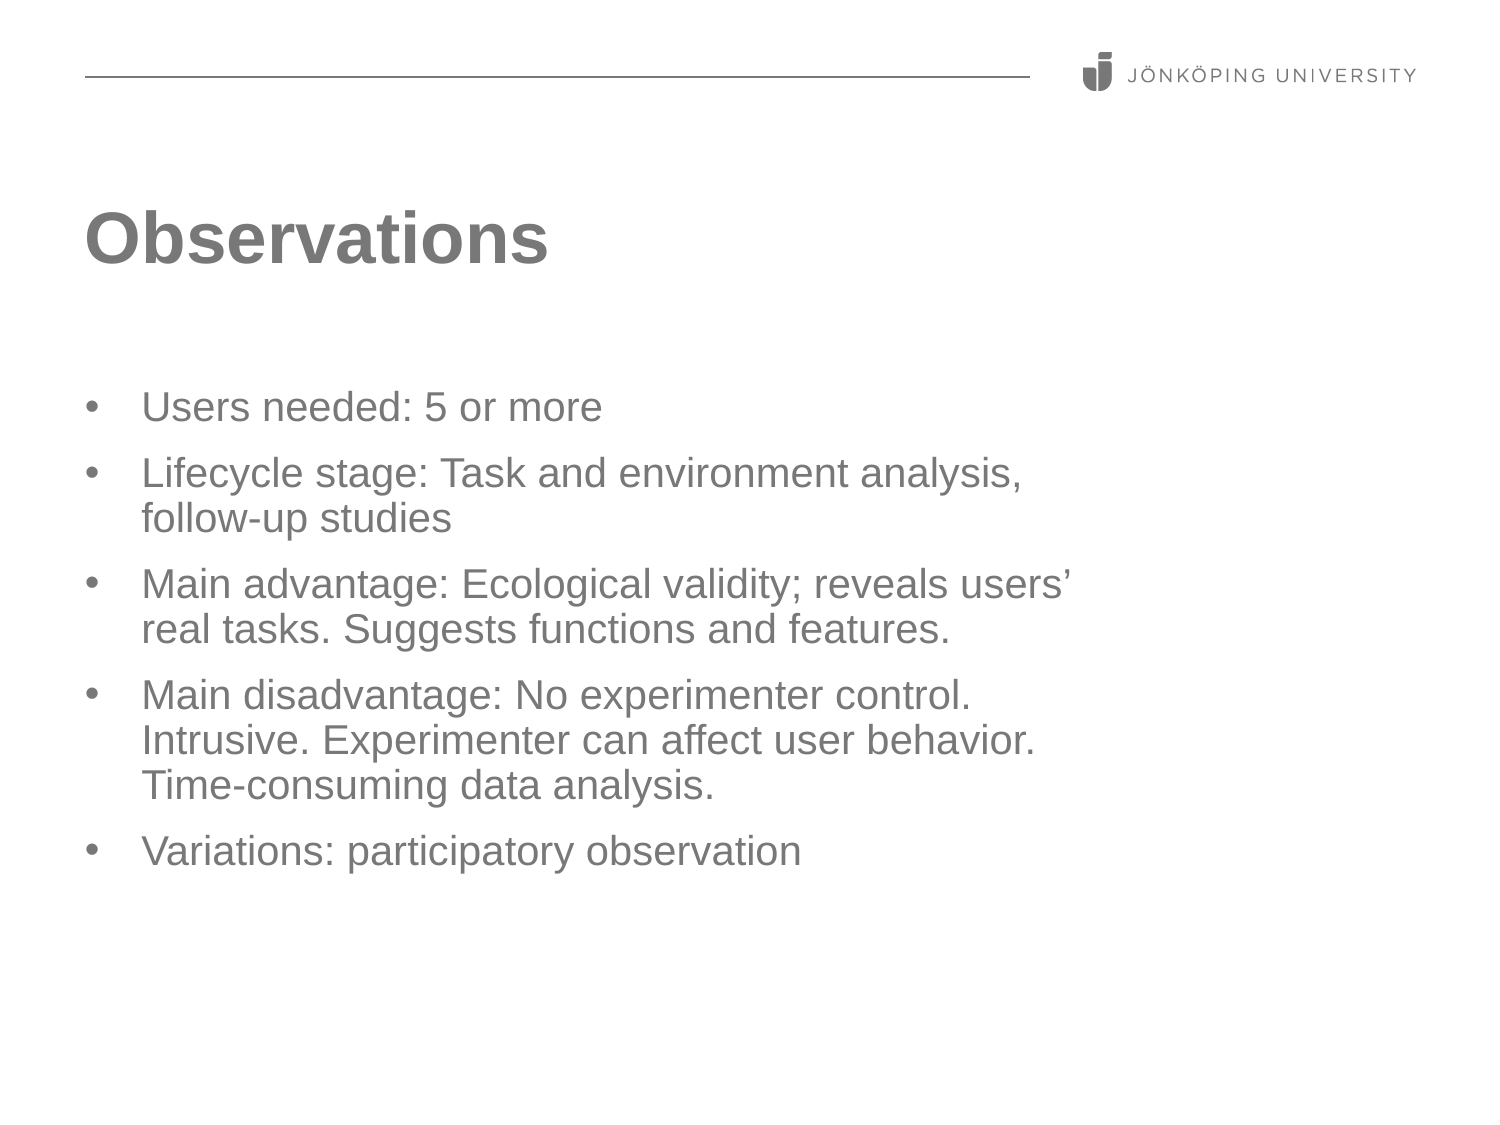

# Observations
Users needed: 5 or more
Lifecycle stage: Task and environment analysis, follow-up studies
Main advantage: Ecological validity; reveals users’ real tasks. Suggests functions and features.
Main disadvantage: No experimenter control. Intrusive. Experimenter can affect user behavior. Time-consuming data analysis.
Variations: participatory observation